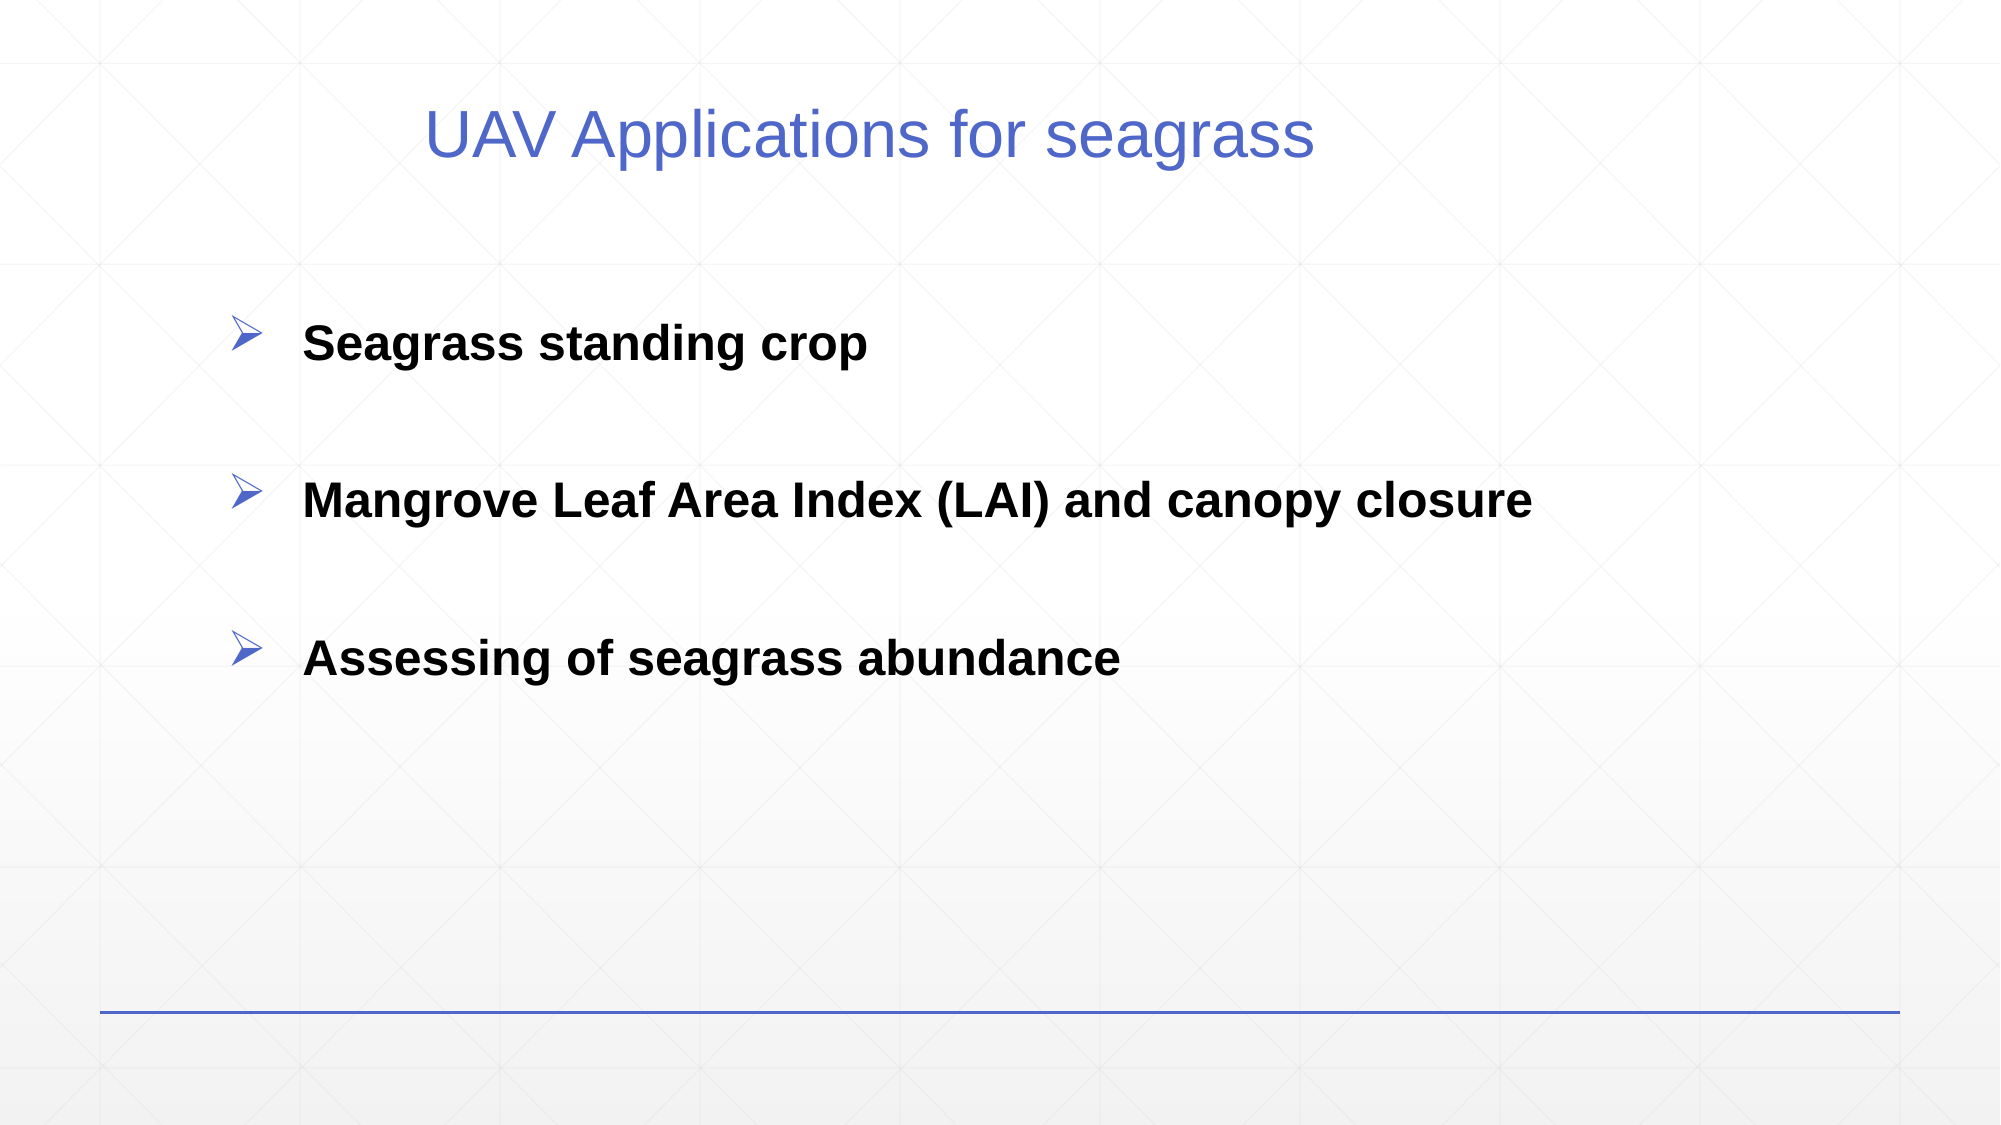

UAV Applications for seagrass
Seagrass standing crop
Mangrove Leaf Area Index (LAI) and canopy closure
Assessing of seagrass abundance